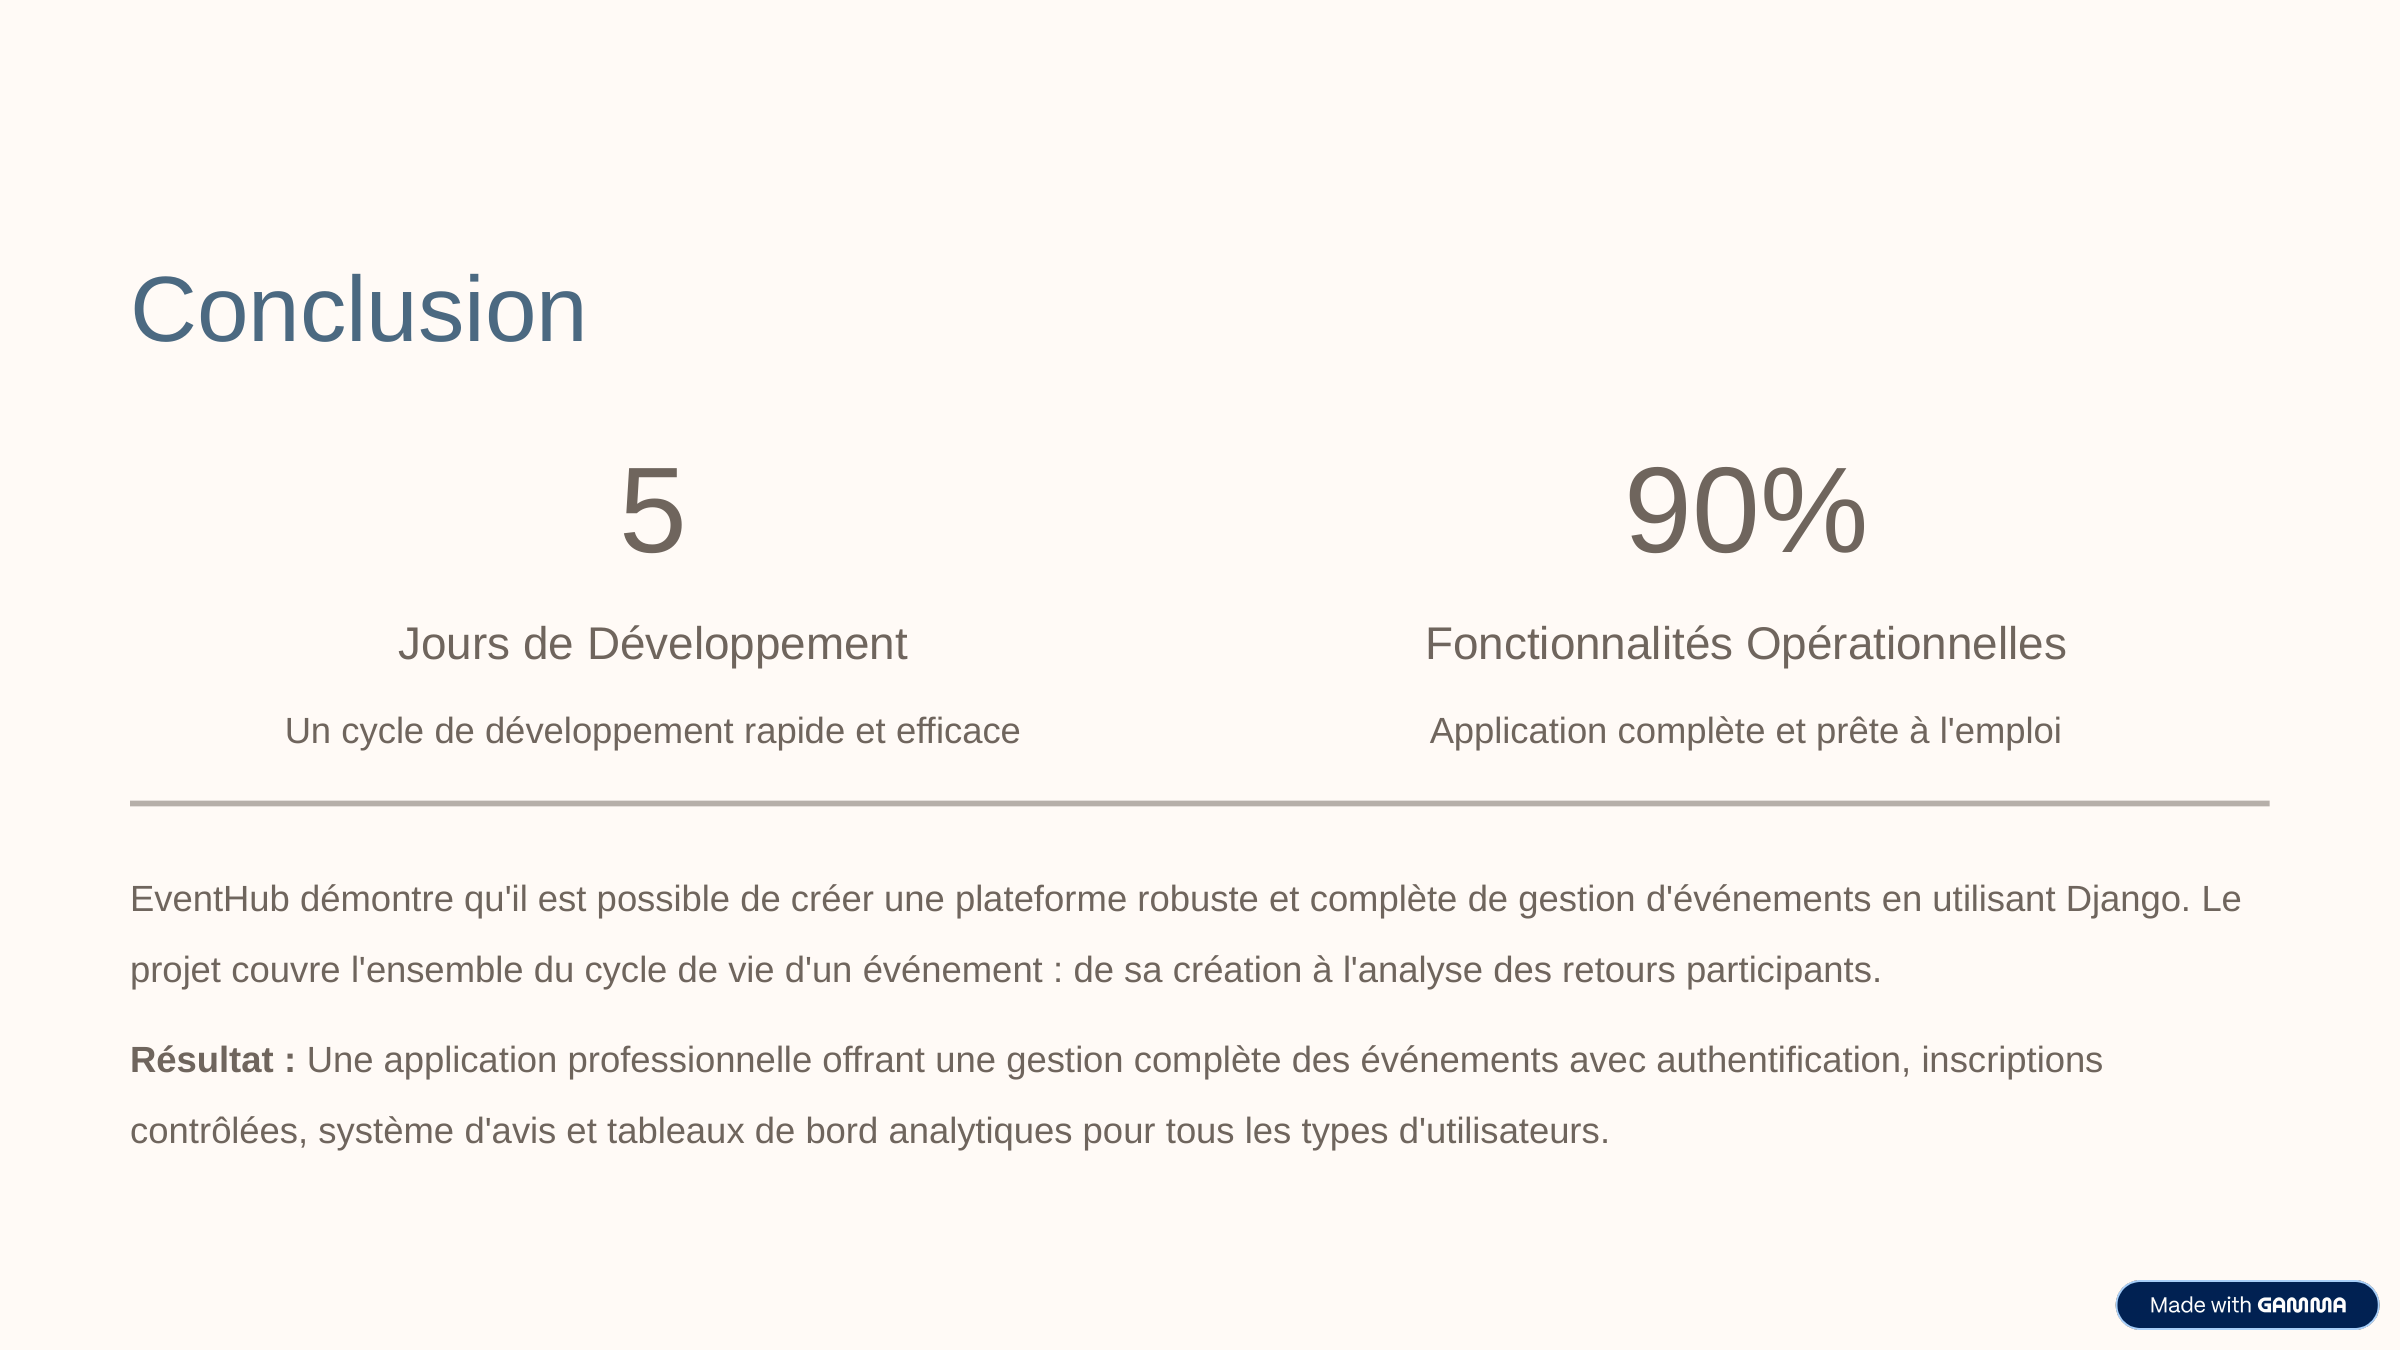

Conclusion
5
90%
Jours de Développement
Fonctionnalités Opérationnelles
Un cycle de développement rapide et efficace
Application complète et prête à l'emploi

EventHub démontre qu'il est possible de créer une plateforme robuste et complète de gestion d'événements en utilisant Django. Le projet couvre l'ensemble du cycle de vie d'un événement : de sa création à l'analyse des retours participants.
Résultat : Une application professionnelle offrant une gestion complète des événements avec authentification, inscriptions contrôlées, système d'avis et tableaux de bord analytiques pour tous les types d'utilisateurs.